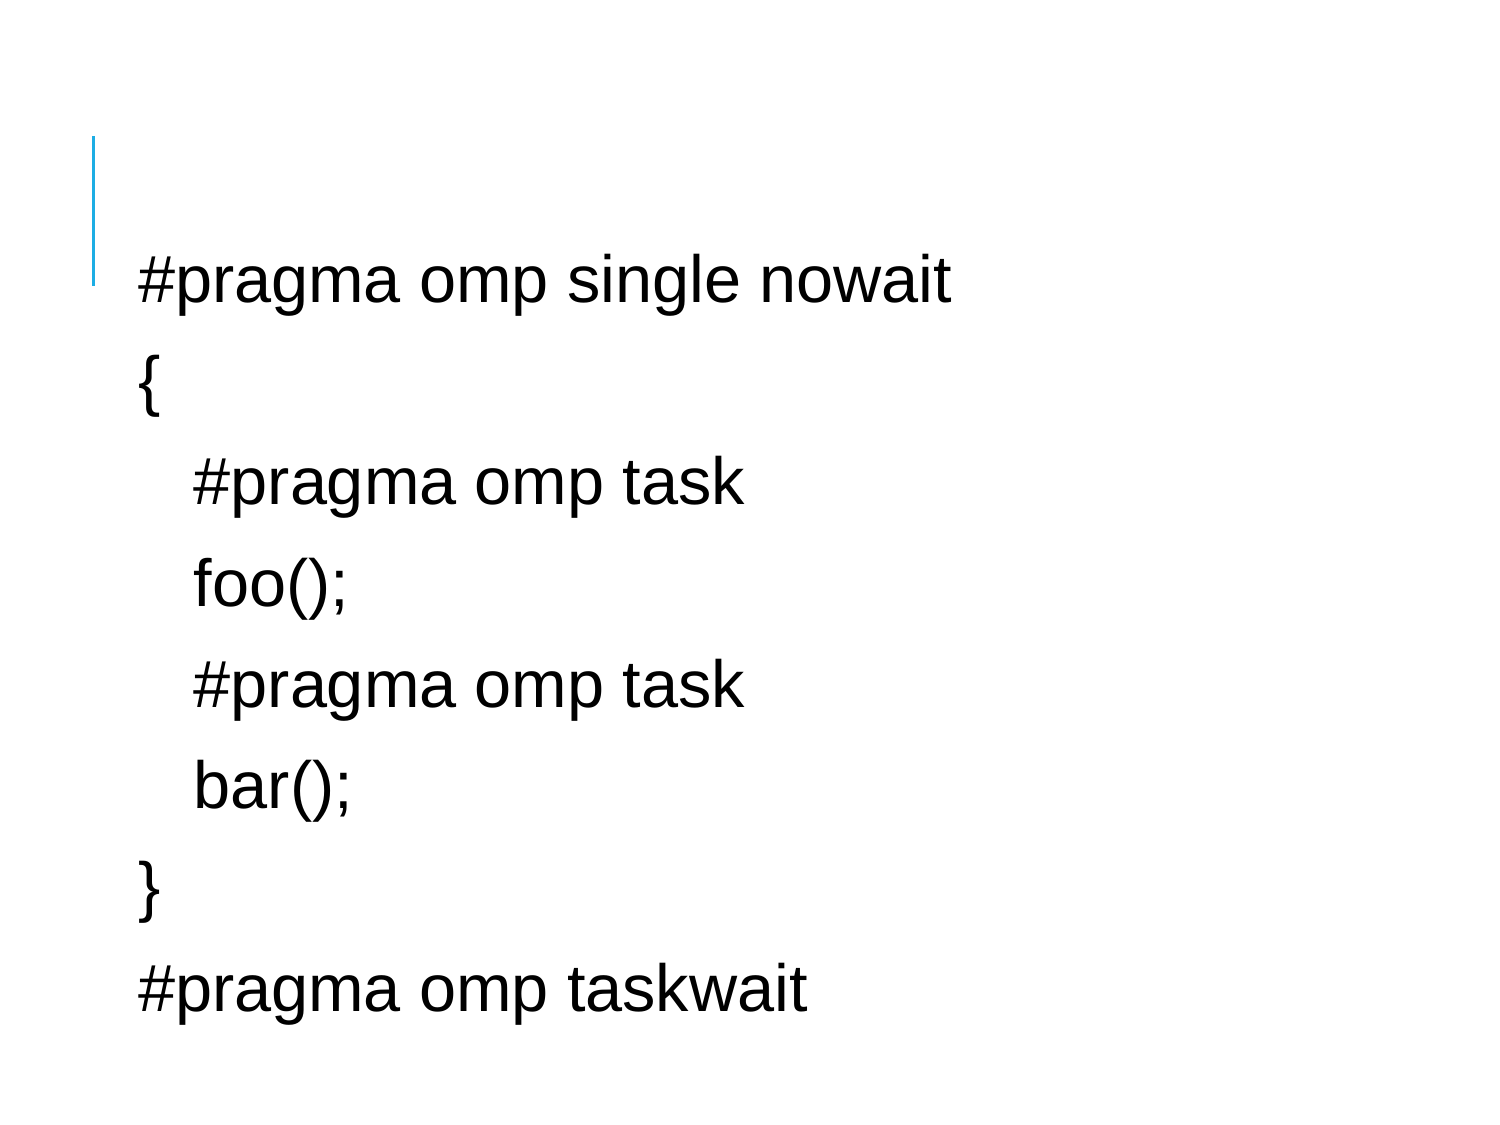

#
#pragma omp single nowait
{
   #pragma omp task
   foo();
   #pragma omp task
   bar();
}
#pragma omp taskwait